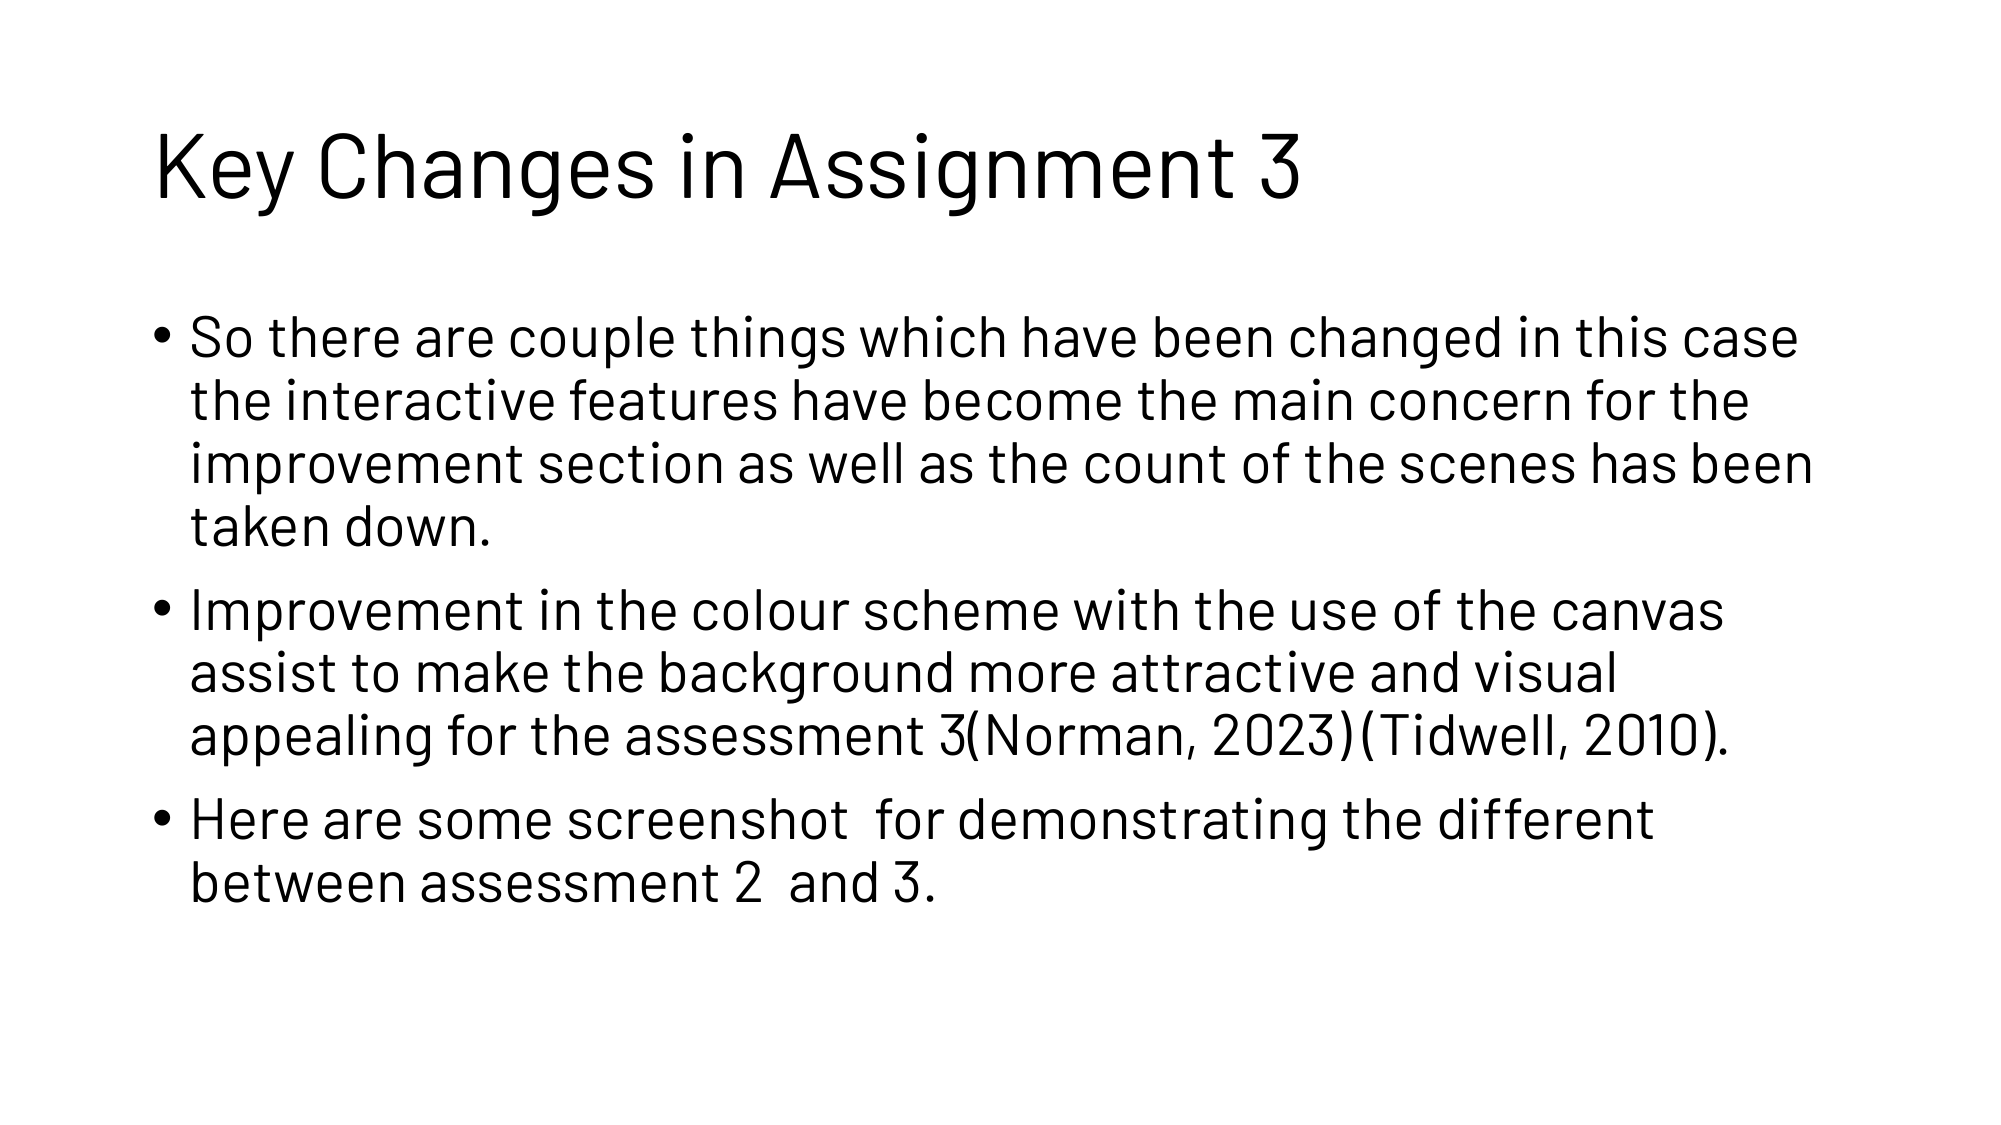

# Key Changes in Assignment 3
So there are couple things which have been changed in this case the interactive features have become the main concern for the improvement section as well as the count of the scenes has been taken down.
Improvement in the colour scheme with the use of the canvas assist to make the background more attractive and visual appealing for the assessment 3(Norman, 2023) (Tidwell, 2010).
Here are some screenshot  for demonstrating the different between assessment 2  and 3.